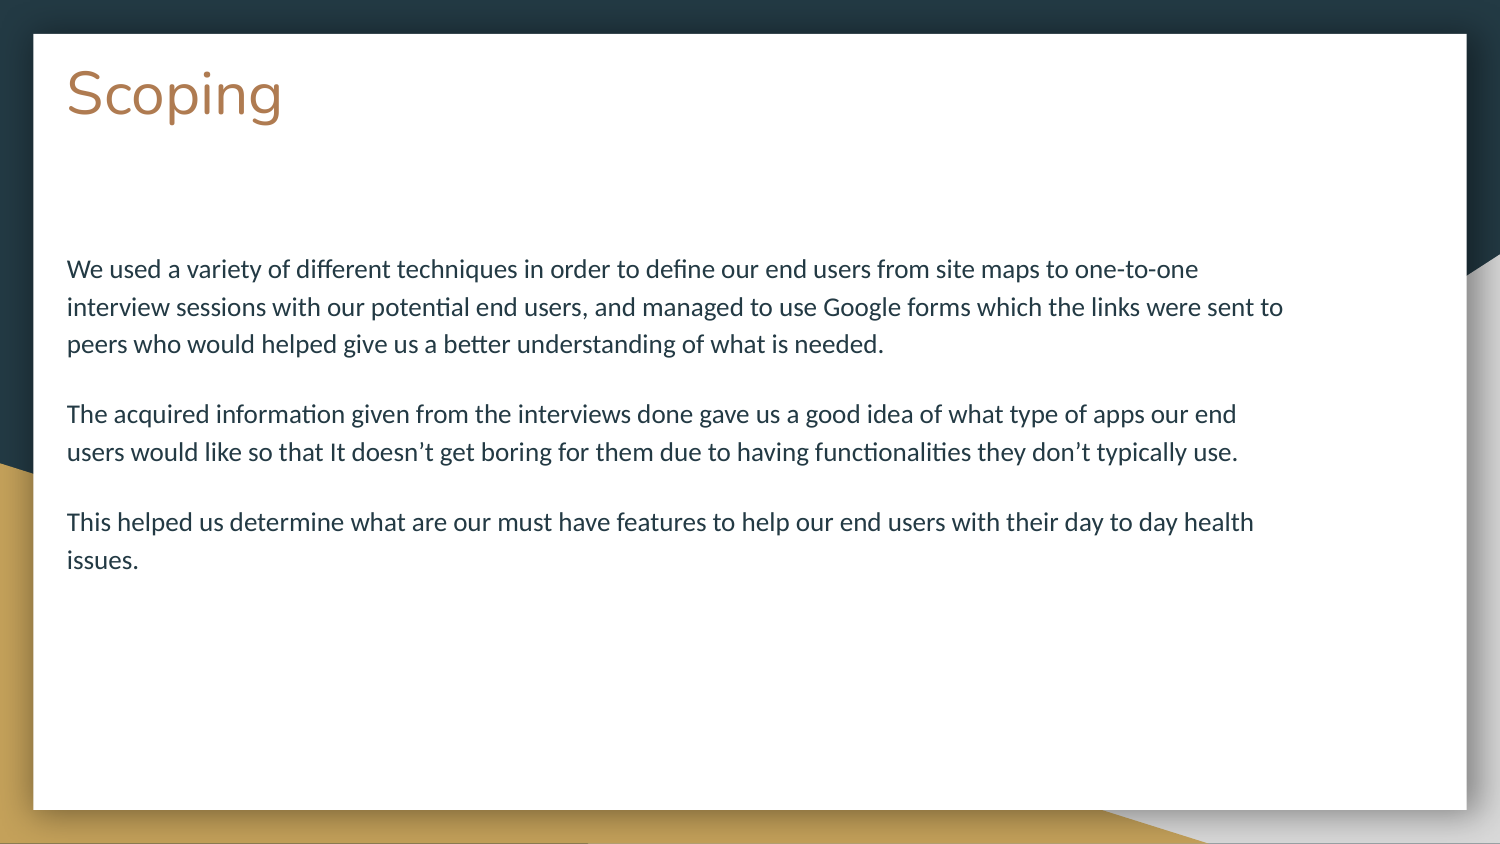

# Scoping

We used a variety of different techniques in order to define our end users from site maps to one-to-one interview sessions with our potential end users, and managed to use Google forms which the links were sent to peers who would helped give us a better understanding of what is needed.
The acquired information given from the interviews done gave us a good idea of what type of apps our end users would like so that It doesn’t get boring for them due to having functionalities they don’t typically use.
This helped us determine what are our must have features to help our end users with their day to day health issues.